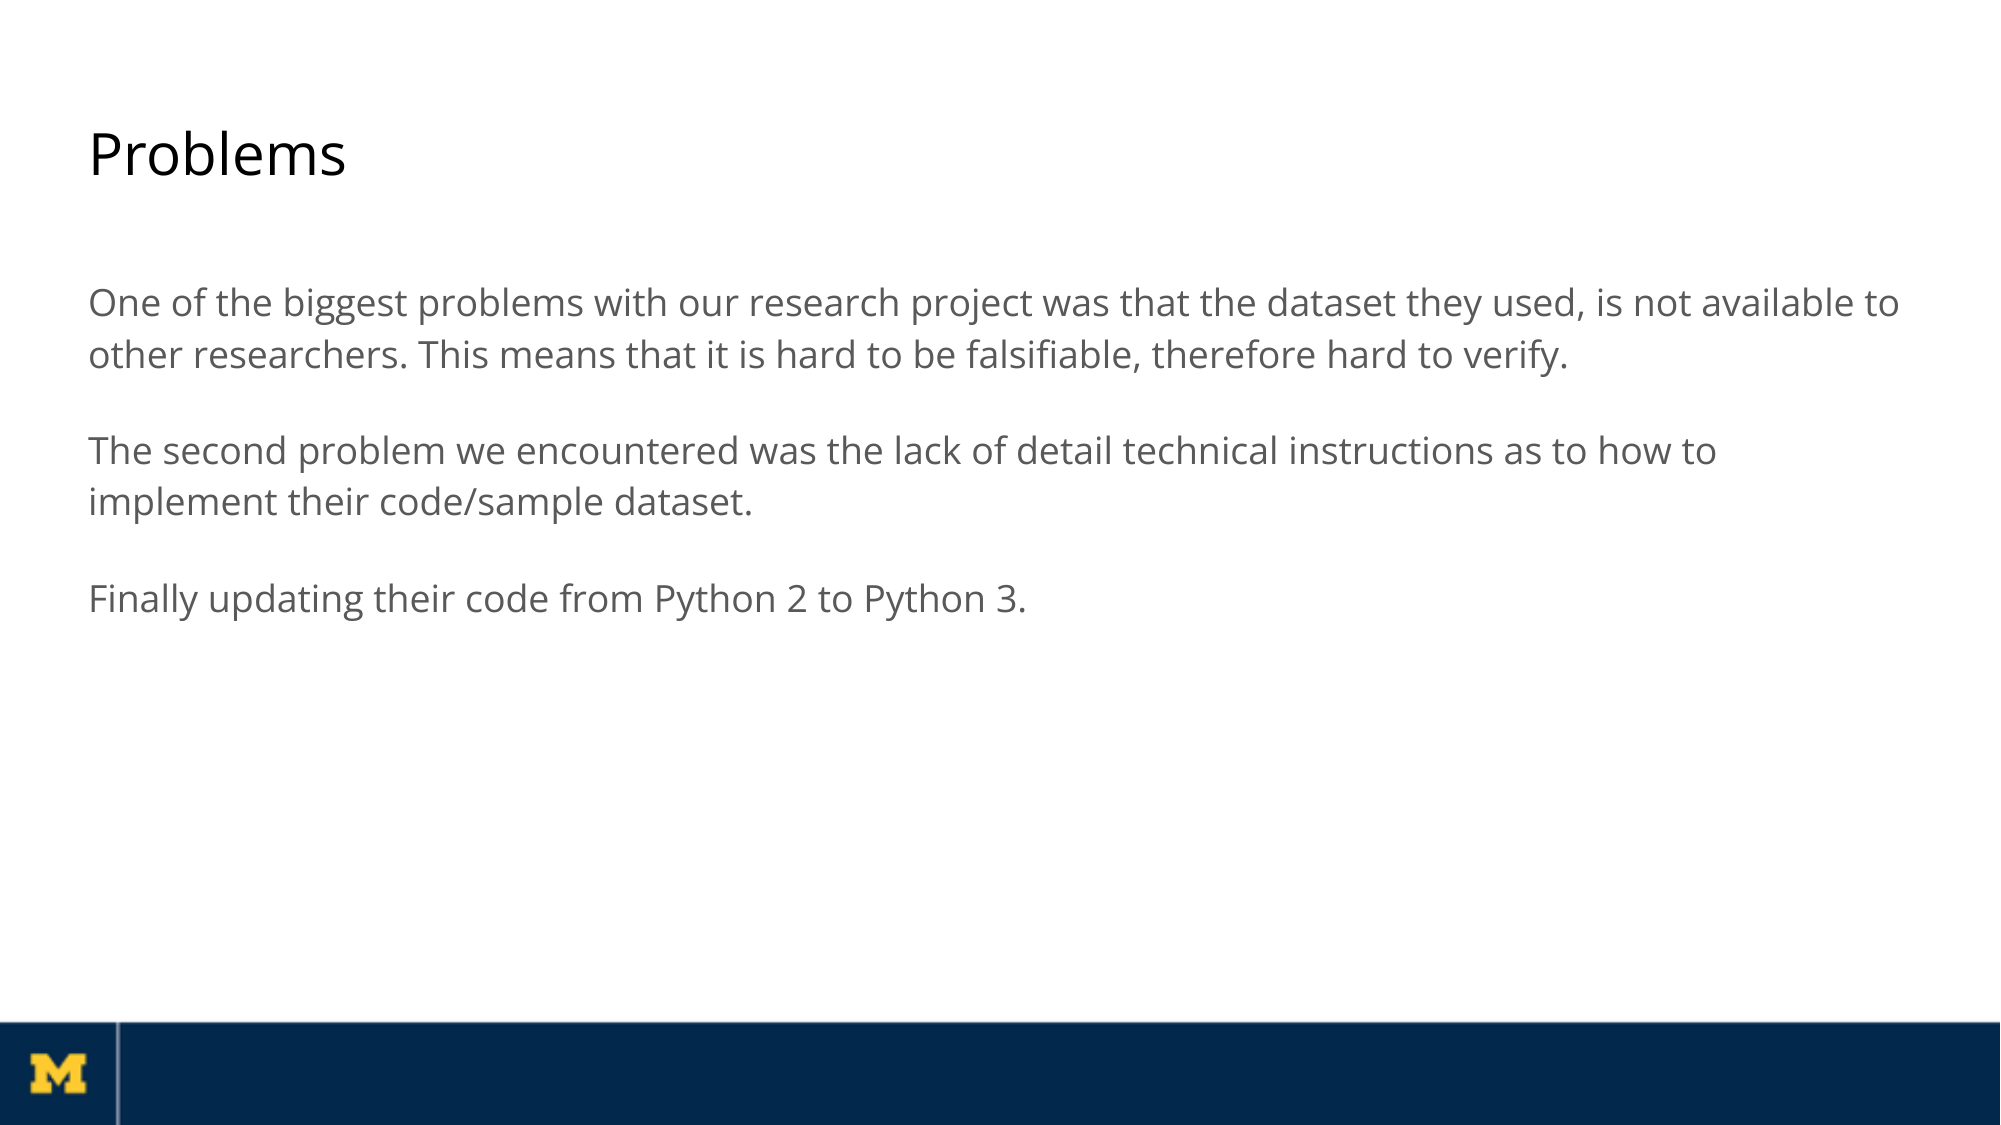

# Problems
One of the biggest problems with our research project was that the dataset they used, is not available to other researchers. This means that it is hard to be falsifiable, therefore hard to verify.
The second problem we encountered was the lack of detail technical instructions as to how to implement their code/sample dataset.
Finally updating their code from Python 2 to Python 3.